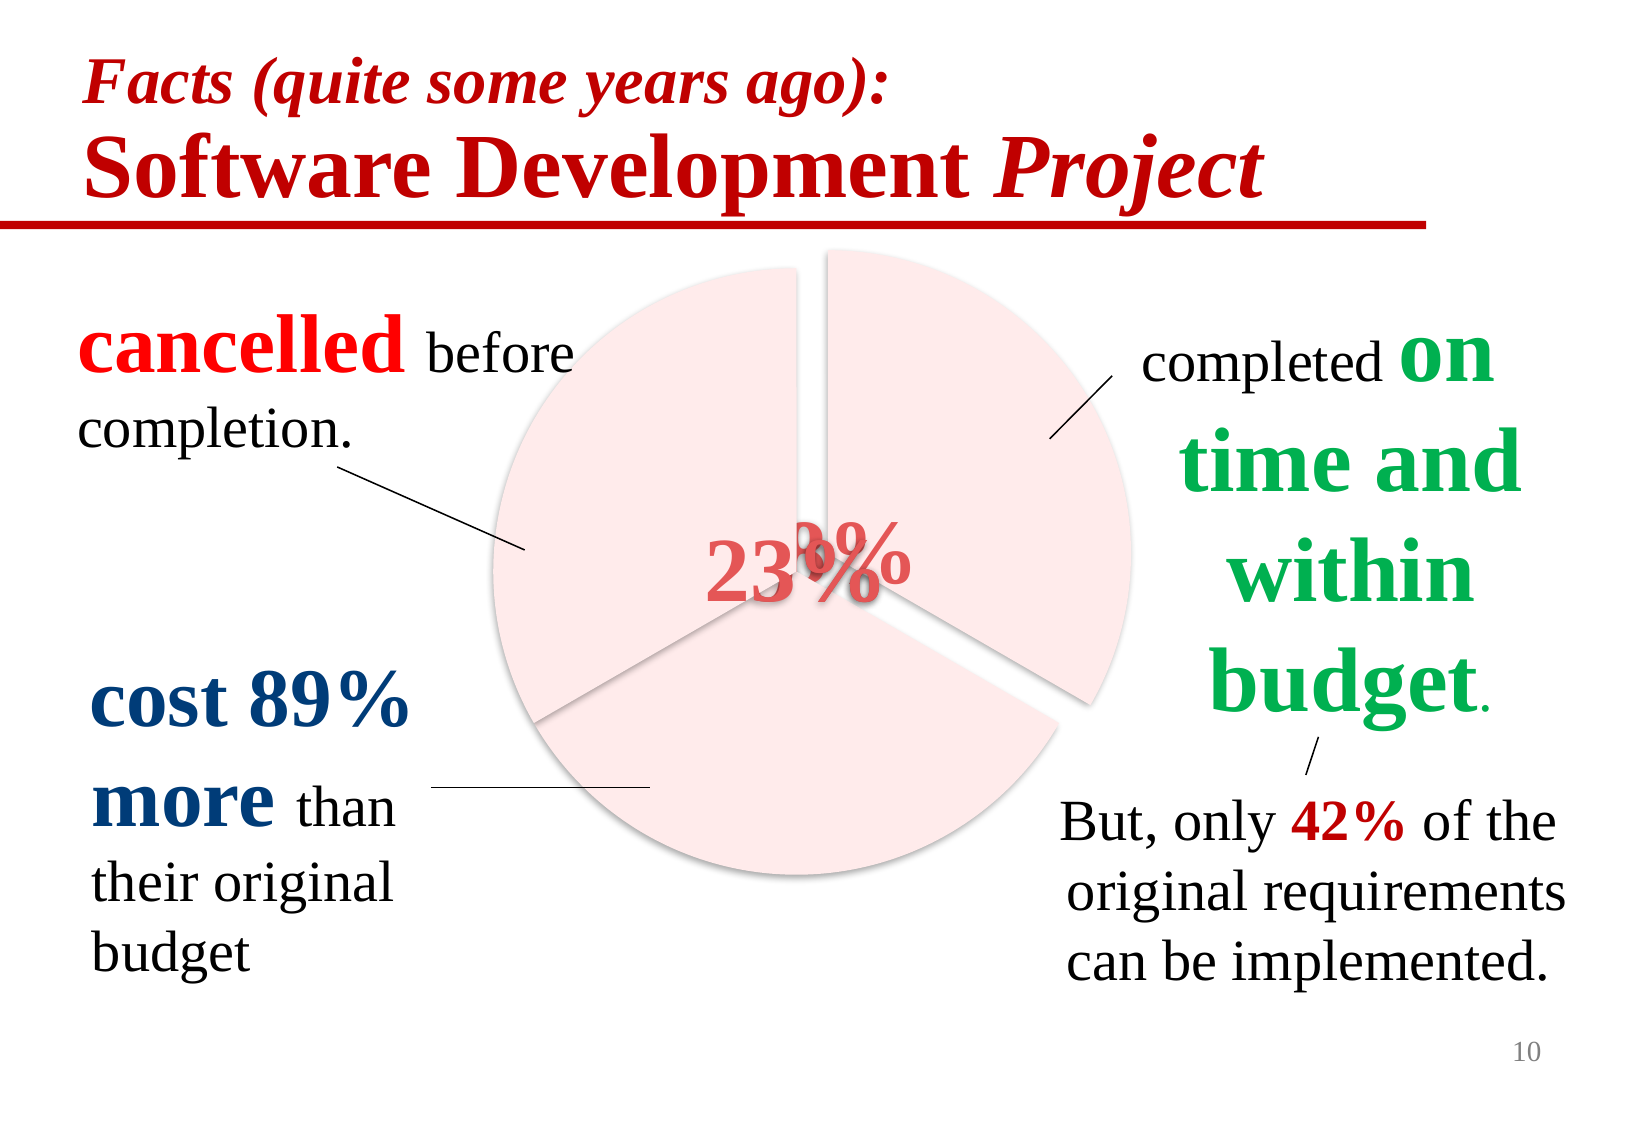

# Facts (quite some years ago): Software Development Project
28%
49%
23%
cancelled before completion.
completed on time and within budget.
   cost 89% more than their original budget
    But, only 42% of the original requirements can be implemented.
10